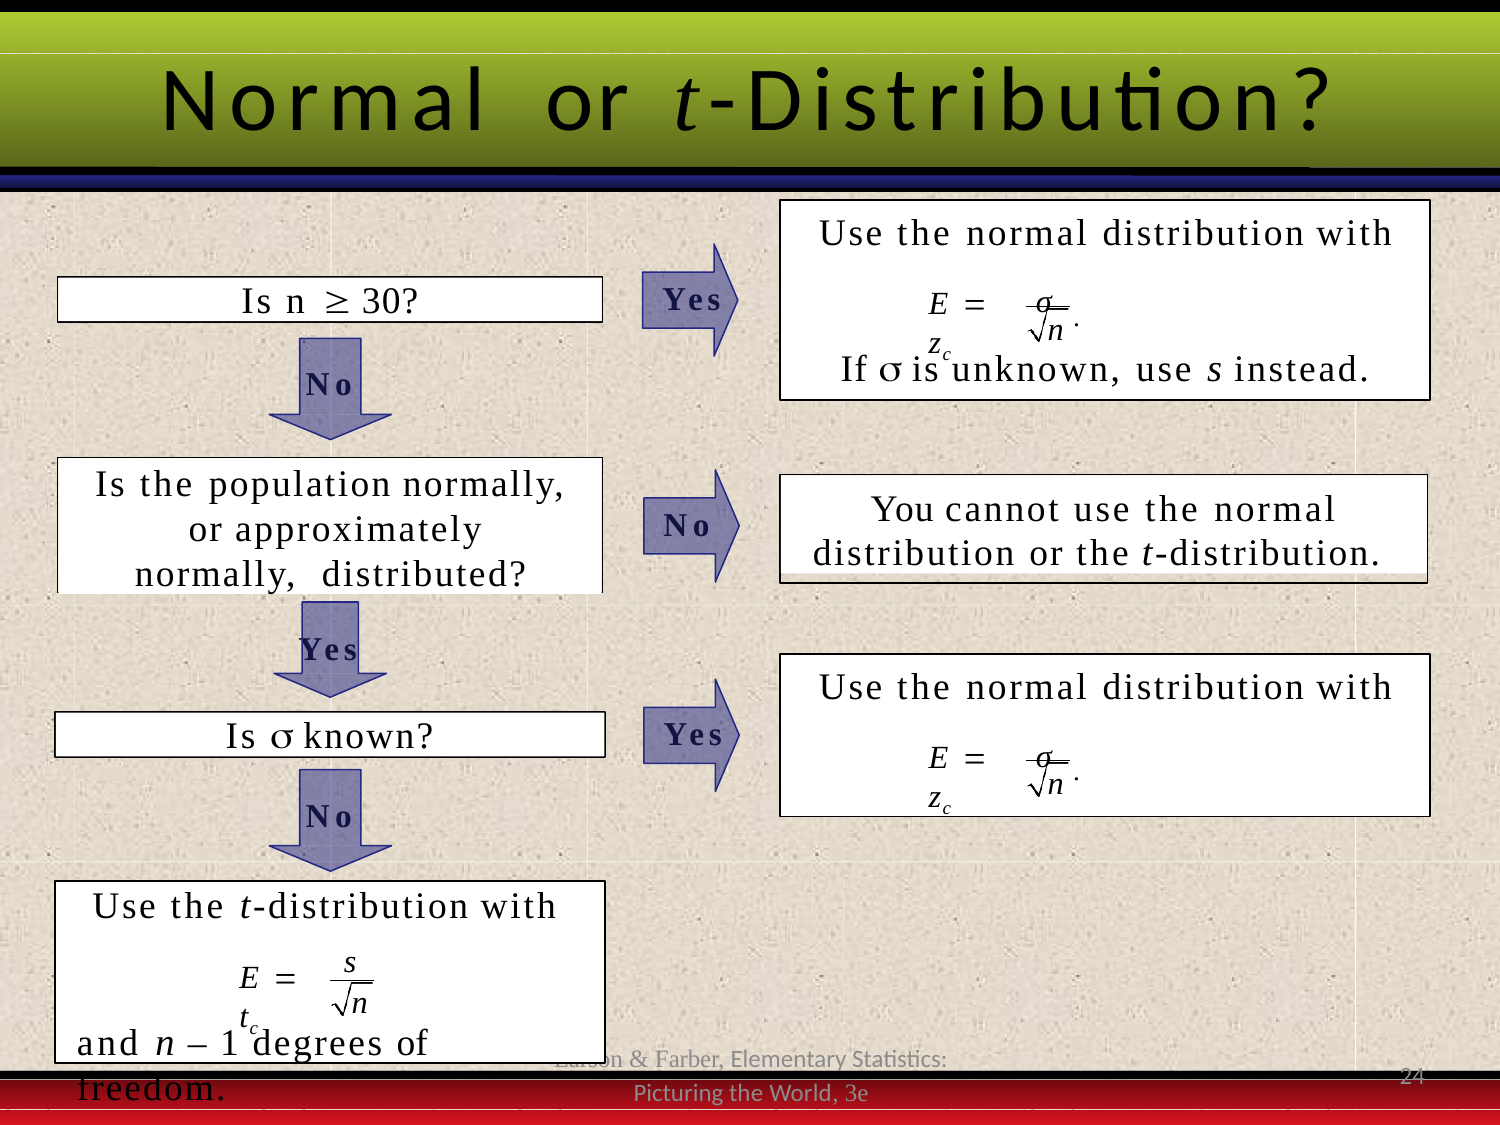

# Normal	or	t-Distribution?

Use the normal distribution with

σ	.
Yes

Is n ≥ 30?
E = zc
n

If σ is unknown, use s instead.
No

Is the population normally,  or approximately normally,  distributed?

You cannot use the normal  distribution or the t-distribution.
No

Yes

Use the normal distribution with

Yes

Is σ known?
σ	.
E = zc
n

No
Use the t-distribution with
s

E = tc
n

and n – 1 degrees of freedom.
Larson & Farber, Elementary Statistics: Picturing the World, 3e
24